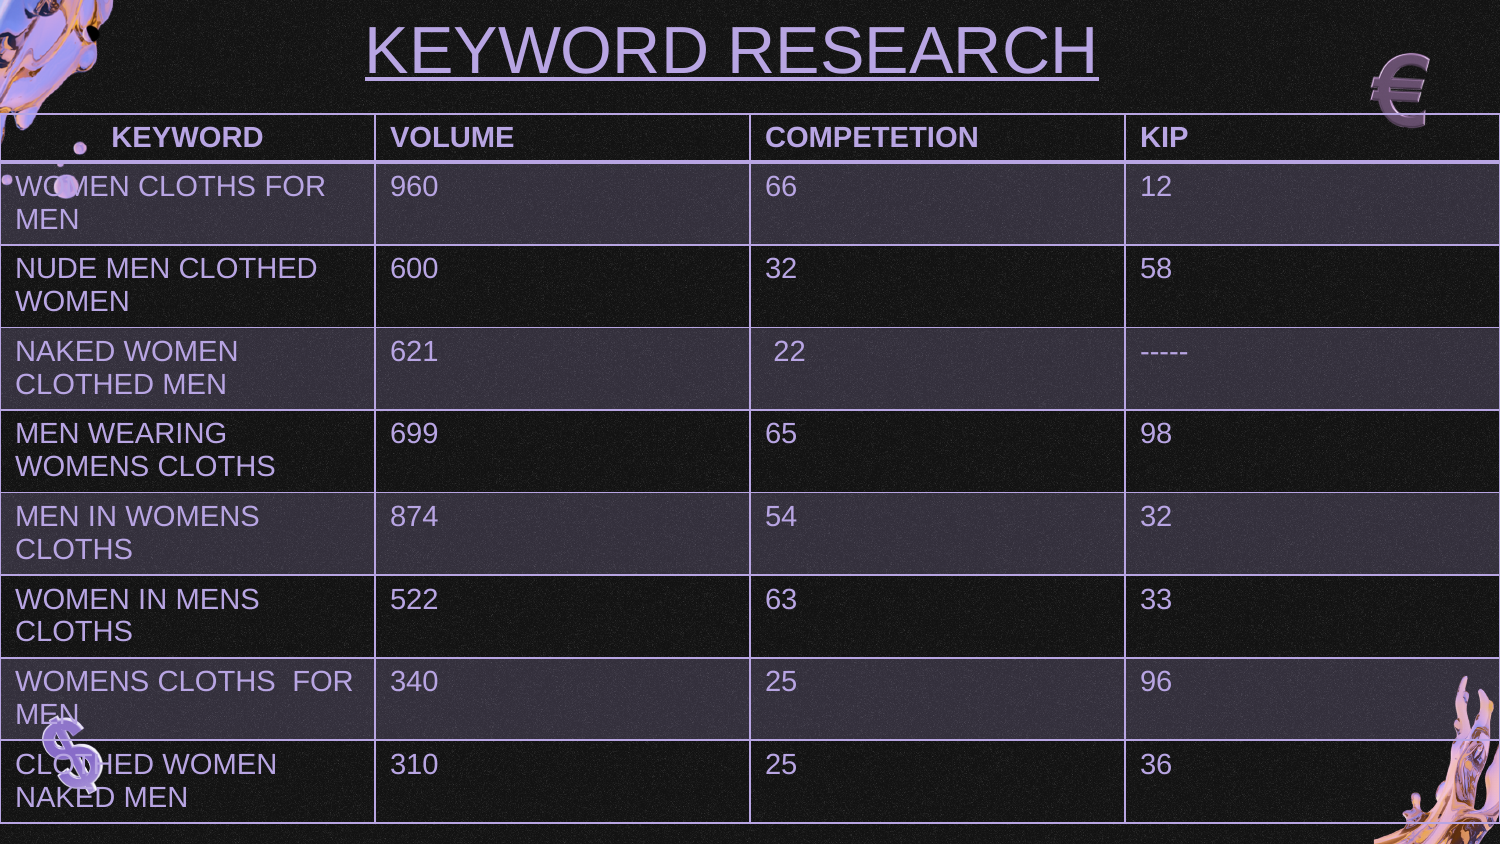

# KEYWORD RESEARCH
| KEYWORD | VOLUME | COMPETETION | KIP |
| --- | --- | --- | --- |
| WOMEN CLOTHS FOR MEN | 960 | 66 | 12 |
| NUDE MEN CLOTHED WOMEN | 600 | 32 | 58 |
| NAKED WOMEN CLOTHED MEN | 621 | 22 | ----- |
| MEN WEARING WOMENS CLOTHS | 699 | 65 | 98 |
| MEN IN WOMENS CLOTHS | 874 | 54 | 32 |
| WOMEN IN MENS CLOTHS | 522 | 63 | 33 |
| WOMENS CLOTHS FOR MEN | 340 | 25 | 96 |
| CLOTHED WOMEN NAKED MEN | 310 | 25 | 36 |